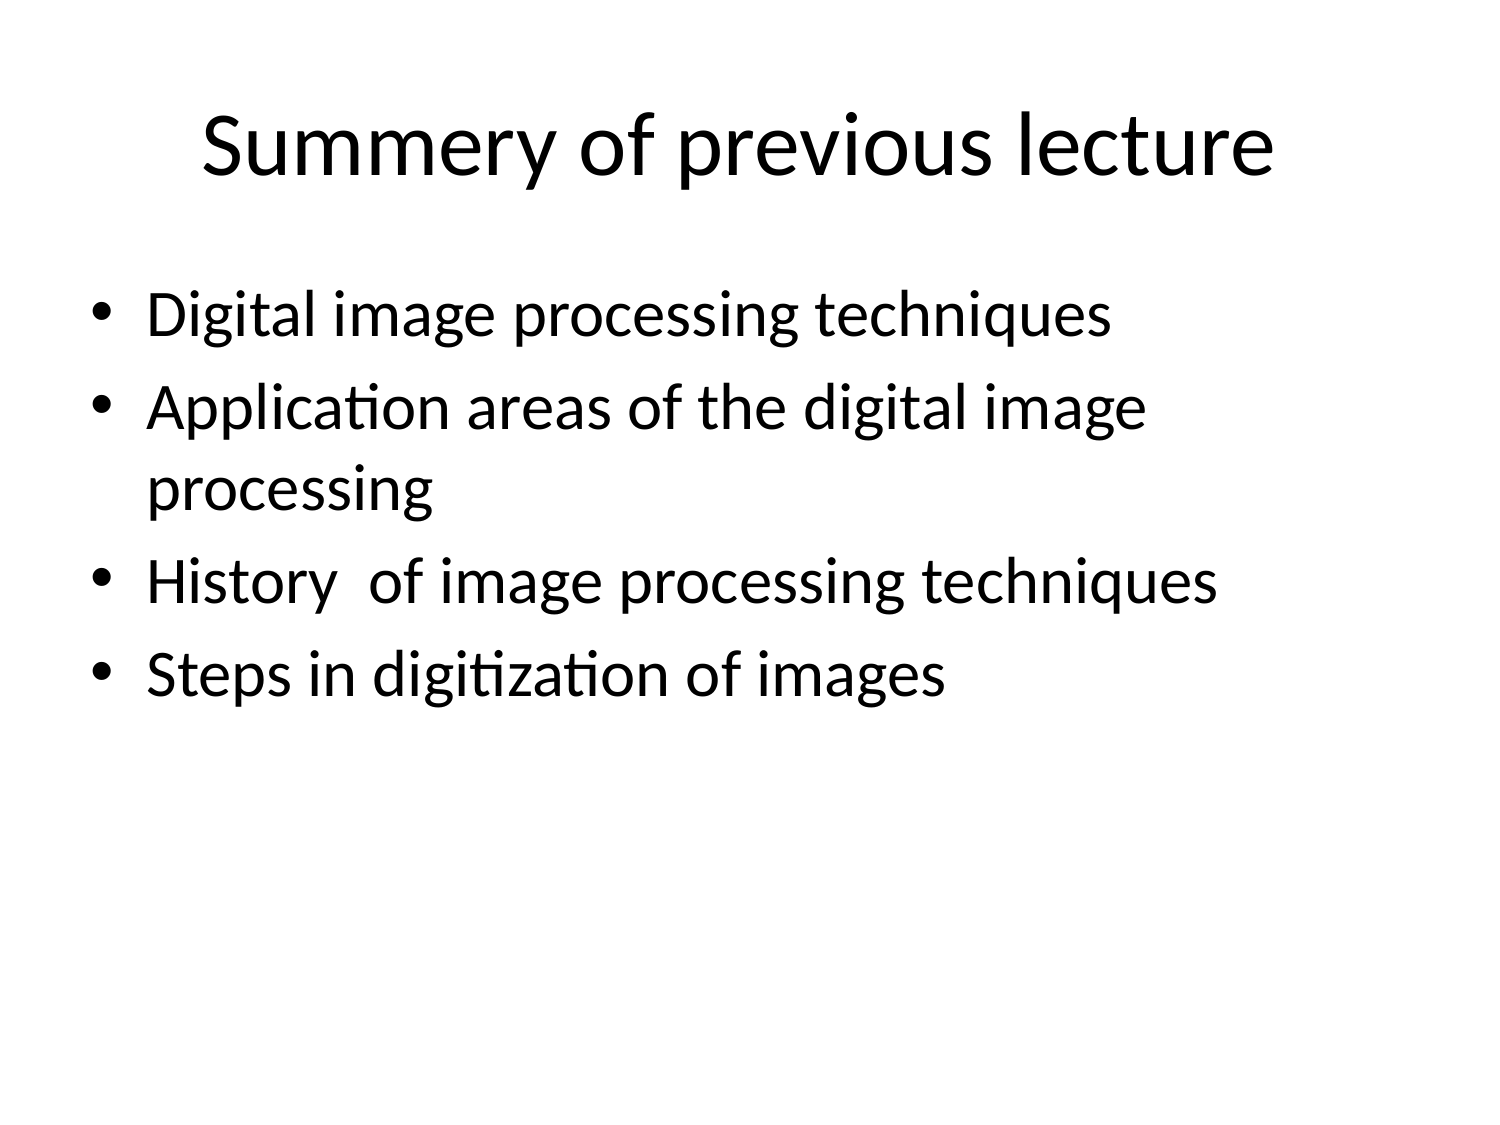

# Summery of previous lecture
Digital image processing techniques
Application areas of the digital image processing
History  of image processing techniques
Steps in digitization of images